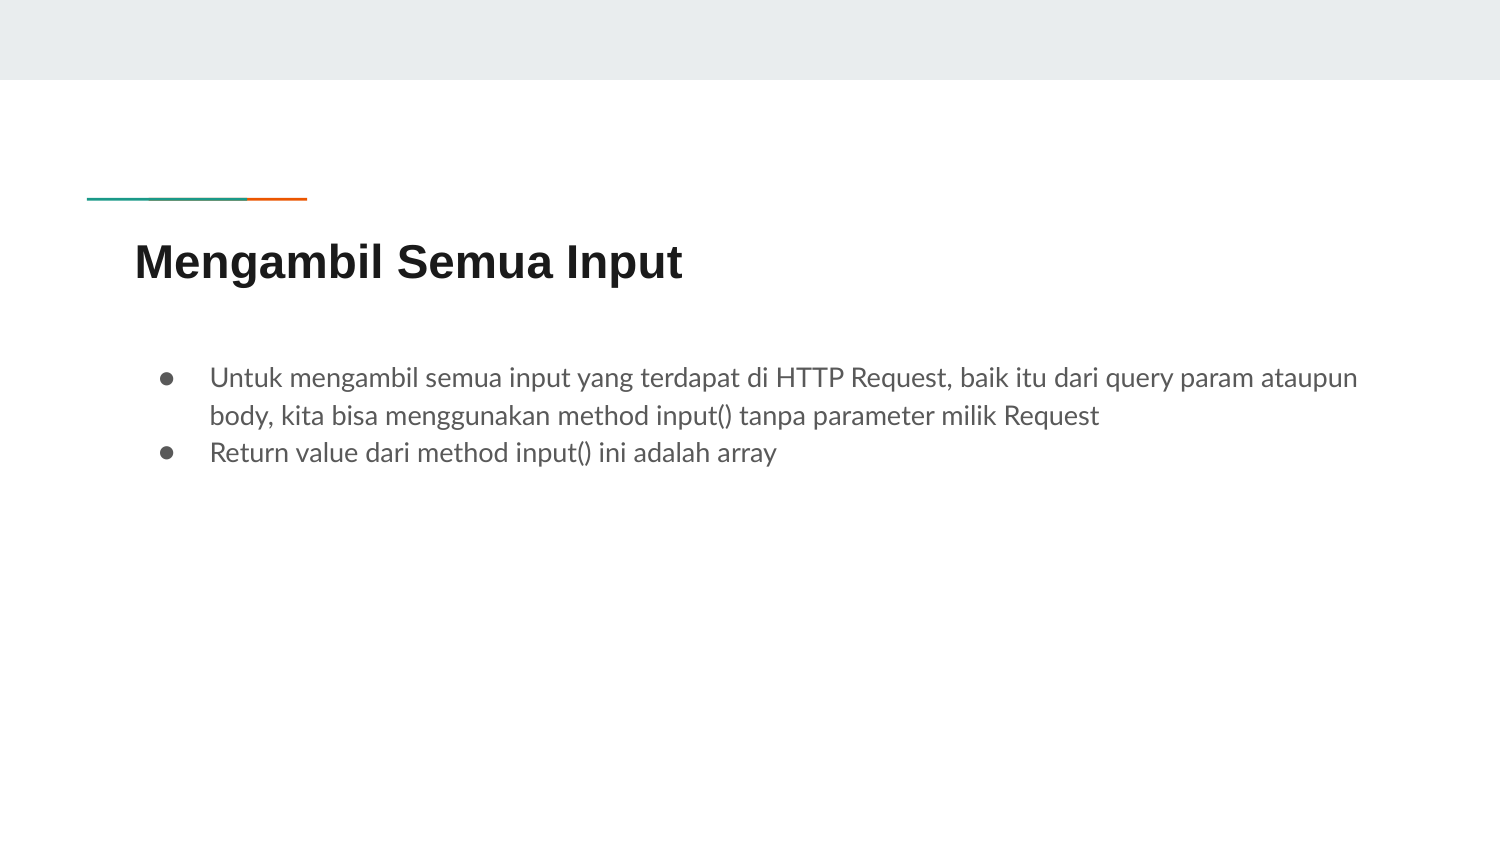

# Mengambil Semua Input
Untuk mengambil semua input yang terdapat di HTTP Request, baik itu dari query param ataupun body, kita bisa menggunakan method input() tanpa parameter milik Request
Return value dari method input() ini adalah array